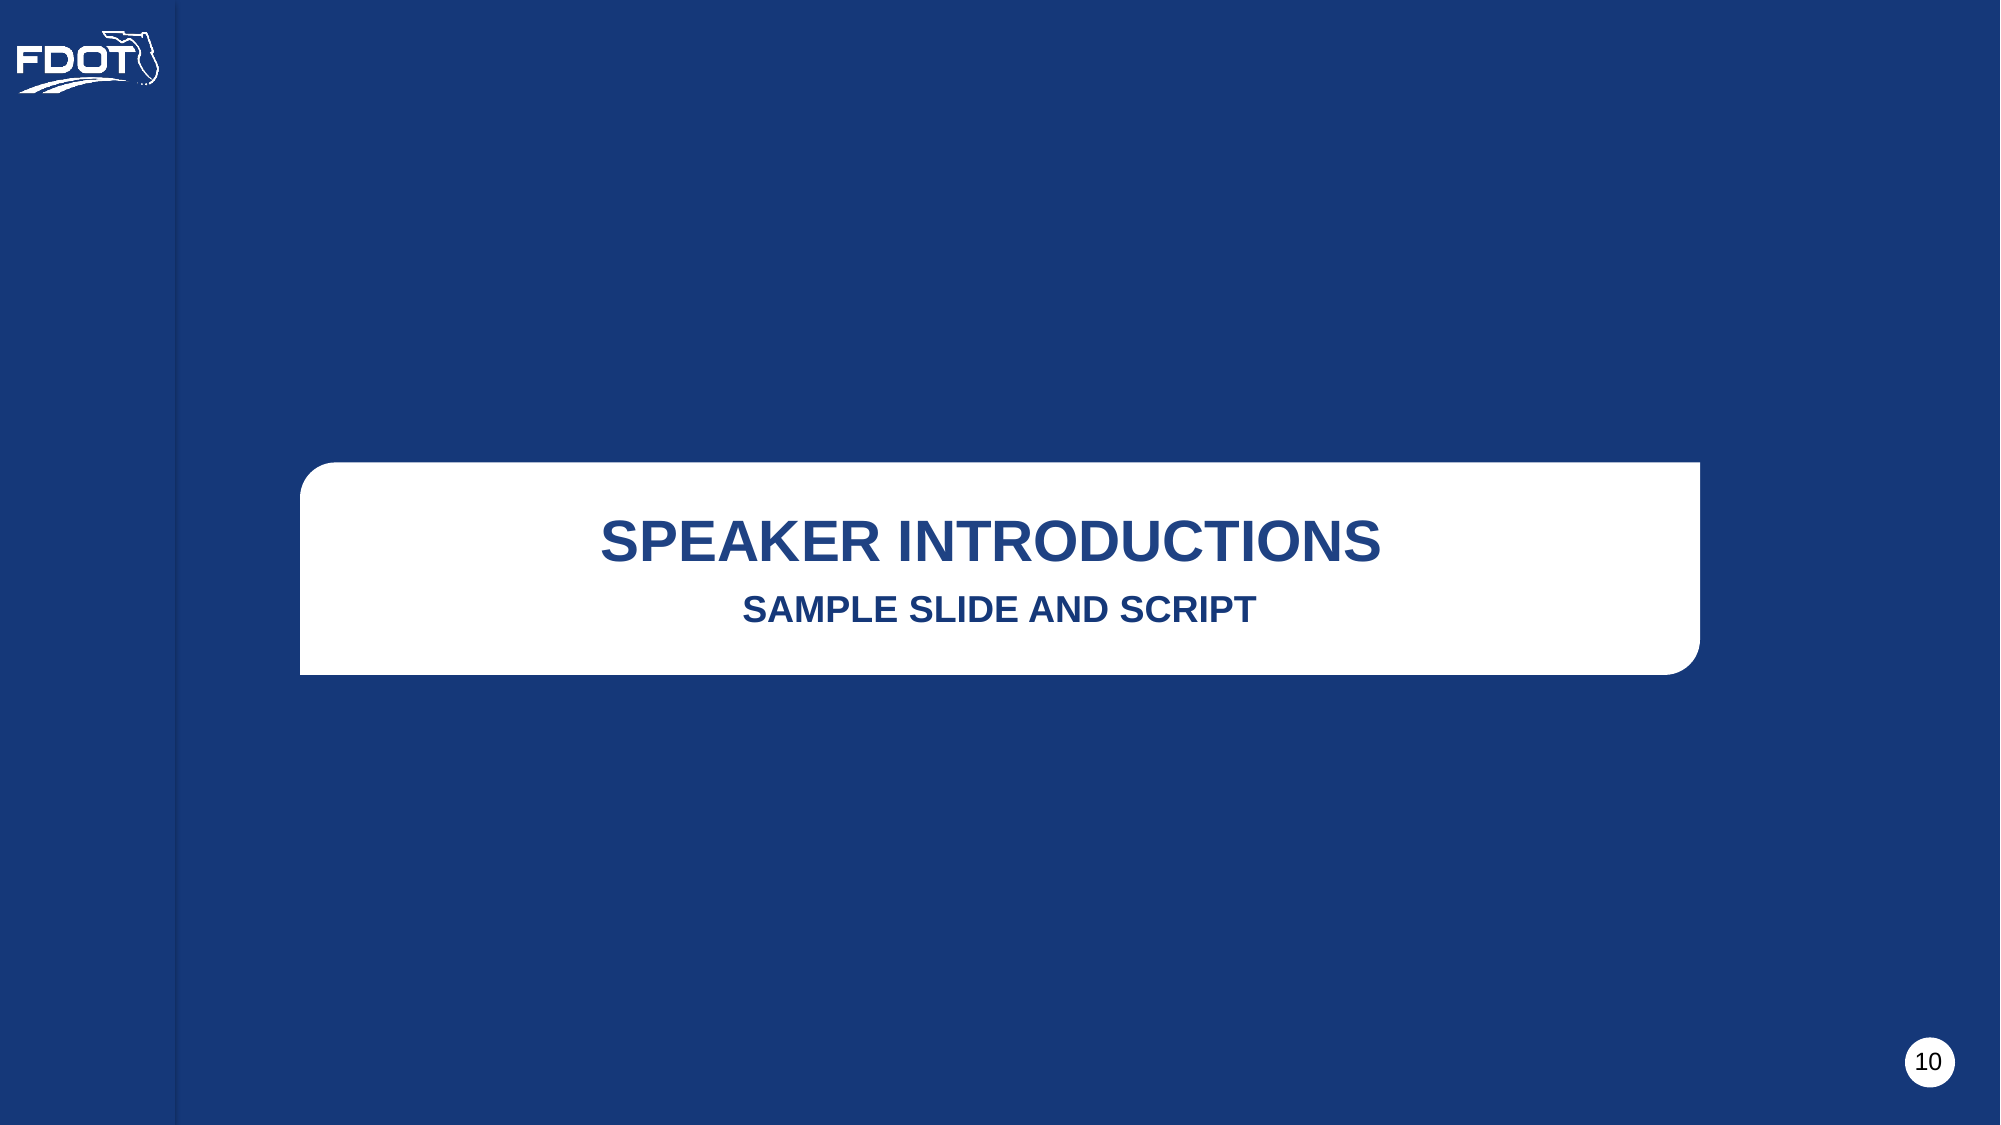

SPEAKER INTRODUCTIONS
SAMPLE SLIDE AND SCRIPT
 10